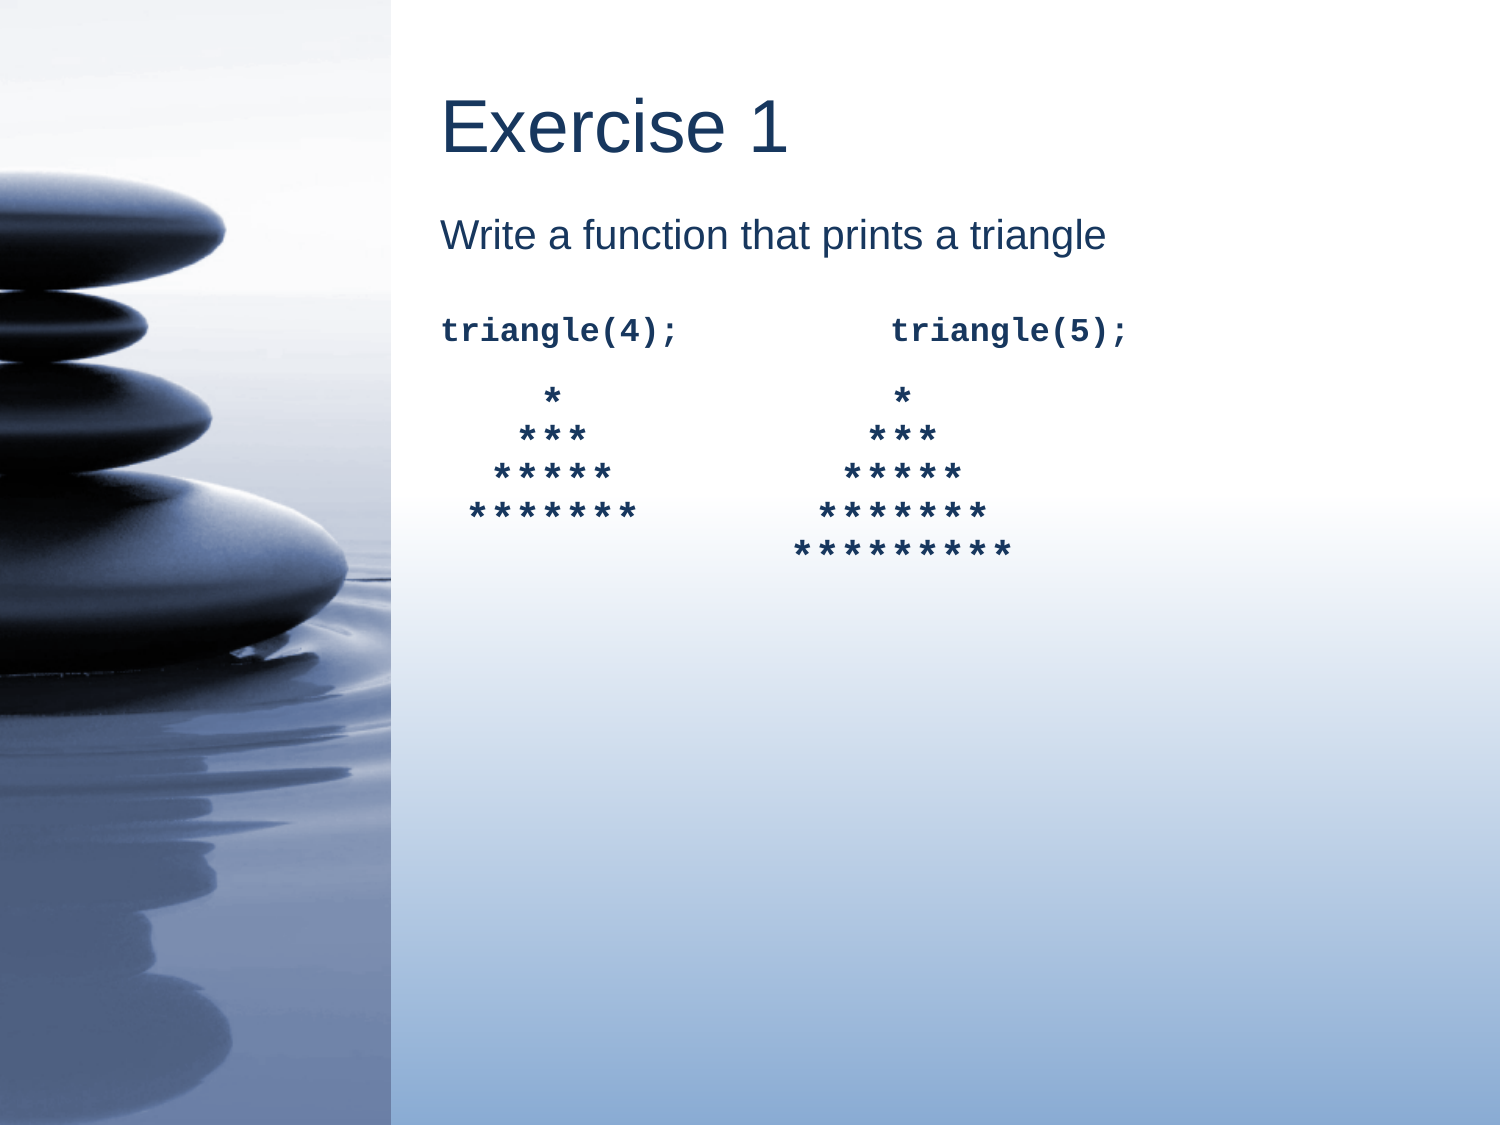

# Exercise 1
Write a function that prints a triangle

triangle(4);		triangle(5);

    *             *
   ***           ***
  *****         *****
 *******       *******
              *********